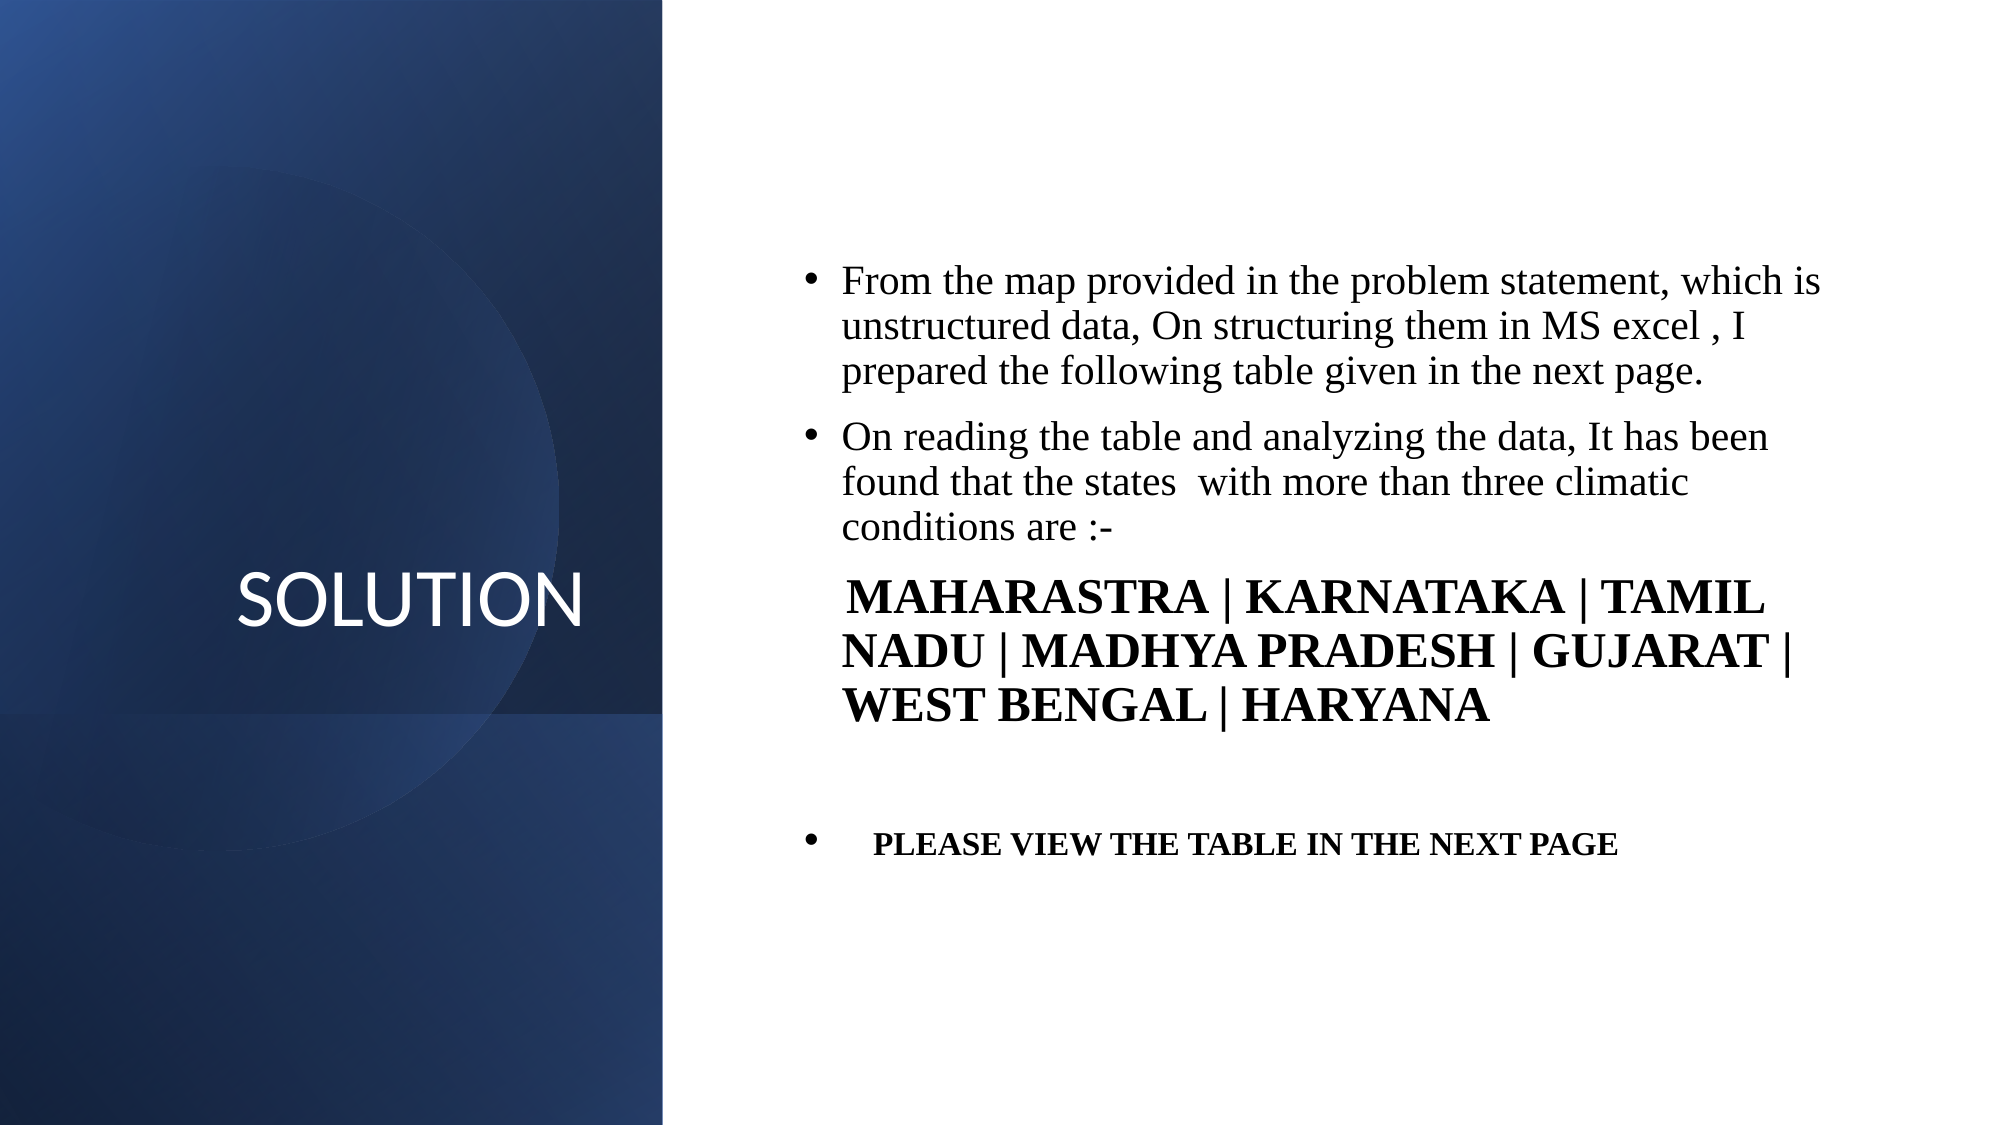

# SOLUTION
From the map provided in the problem statement, which is unstructured data, On structuring them in MS excel , I prepared the following table given in the next page.
On reading the table and analyzing the data, It has been found that the states  with more than three climatic conditions are :-
    MAHARASTRA | KARNATAKA | TAMIL NADU | MADHYA PRADESH | GUJARAT | WEST BENGAL | HARYANA

   PLEASE VIEW THE TABLE IN THE NEXT PAGE